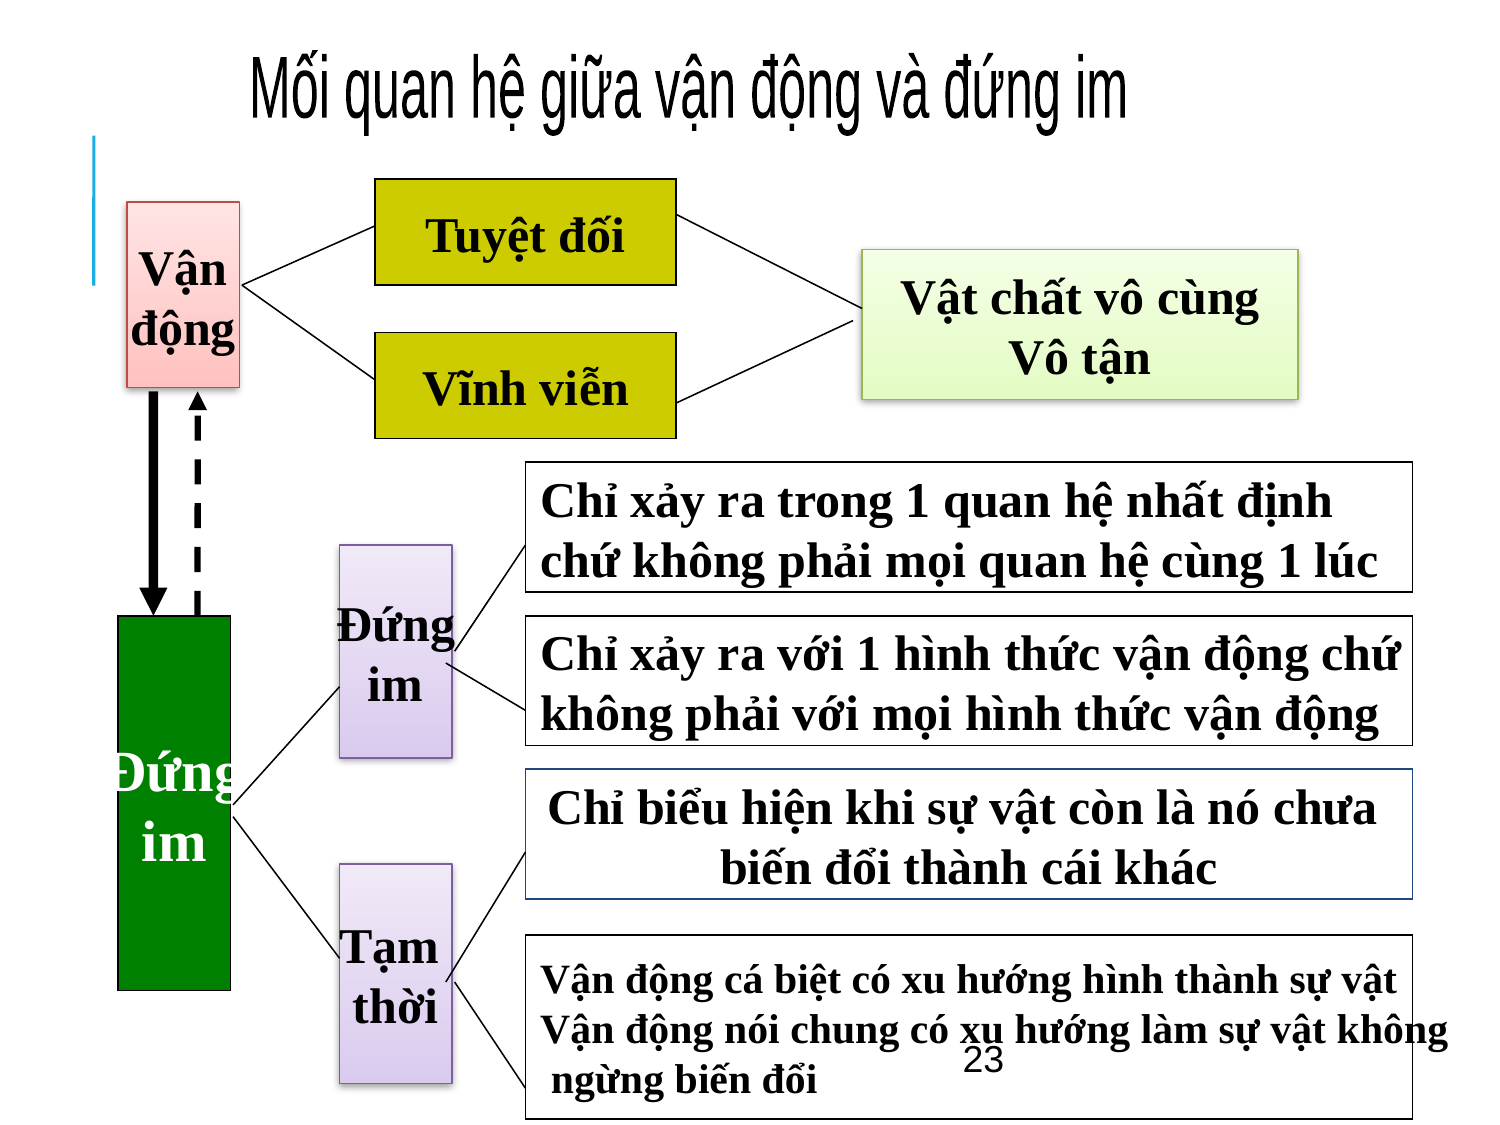

Mối quan hệ giữa vận động và đứng im
Tuyệt đối
Vận
động

Vật chất vô cùng
Vô tận

Vĩnh viễn

Chỉ xảy ra trong 1 quan hệ nhất định
chứ không phải mọi quan hệ cùng 1 lúc
Đứng
im

Đứng
im
Chỉ xảy ra với 1 hình thức vận động chứ
không phải với mọi hình thức vận động

Chỉ biểu hiện khi sự vật còn là nó chưa
biến đổi thành cái khác

Tạm
thời
Vận động cá biệt có xu hướng hình thành sự vật
Vận động nói chung có xu hướng làm sự vật không
 ngừng biến đổi

23